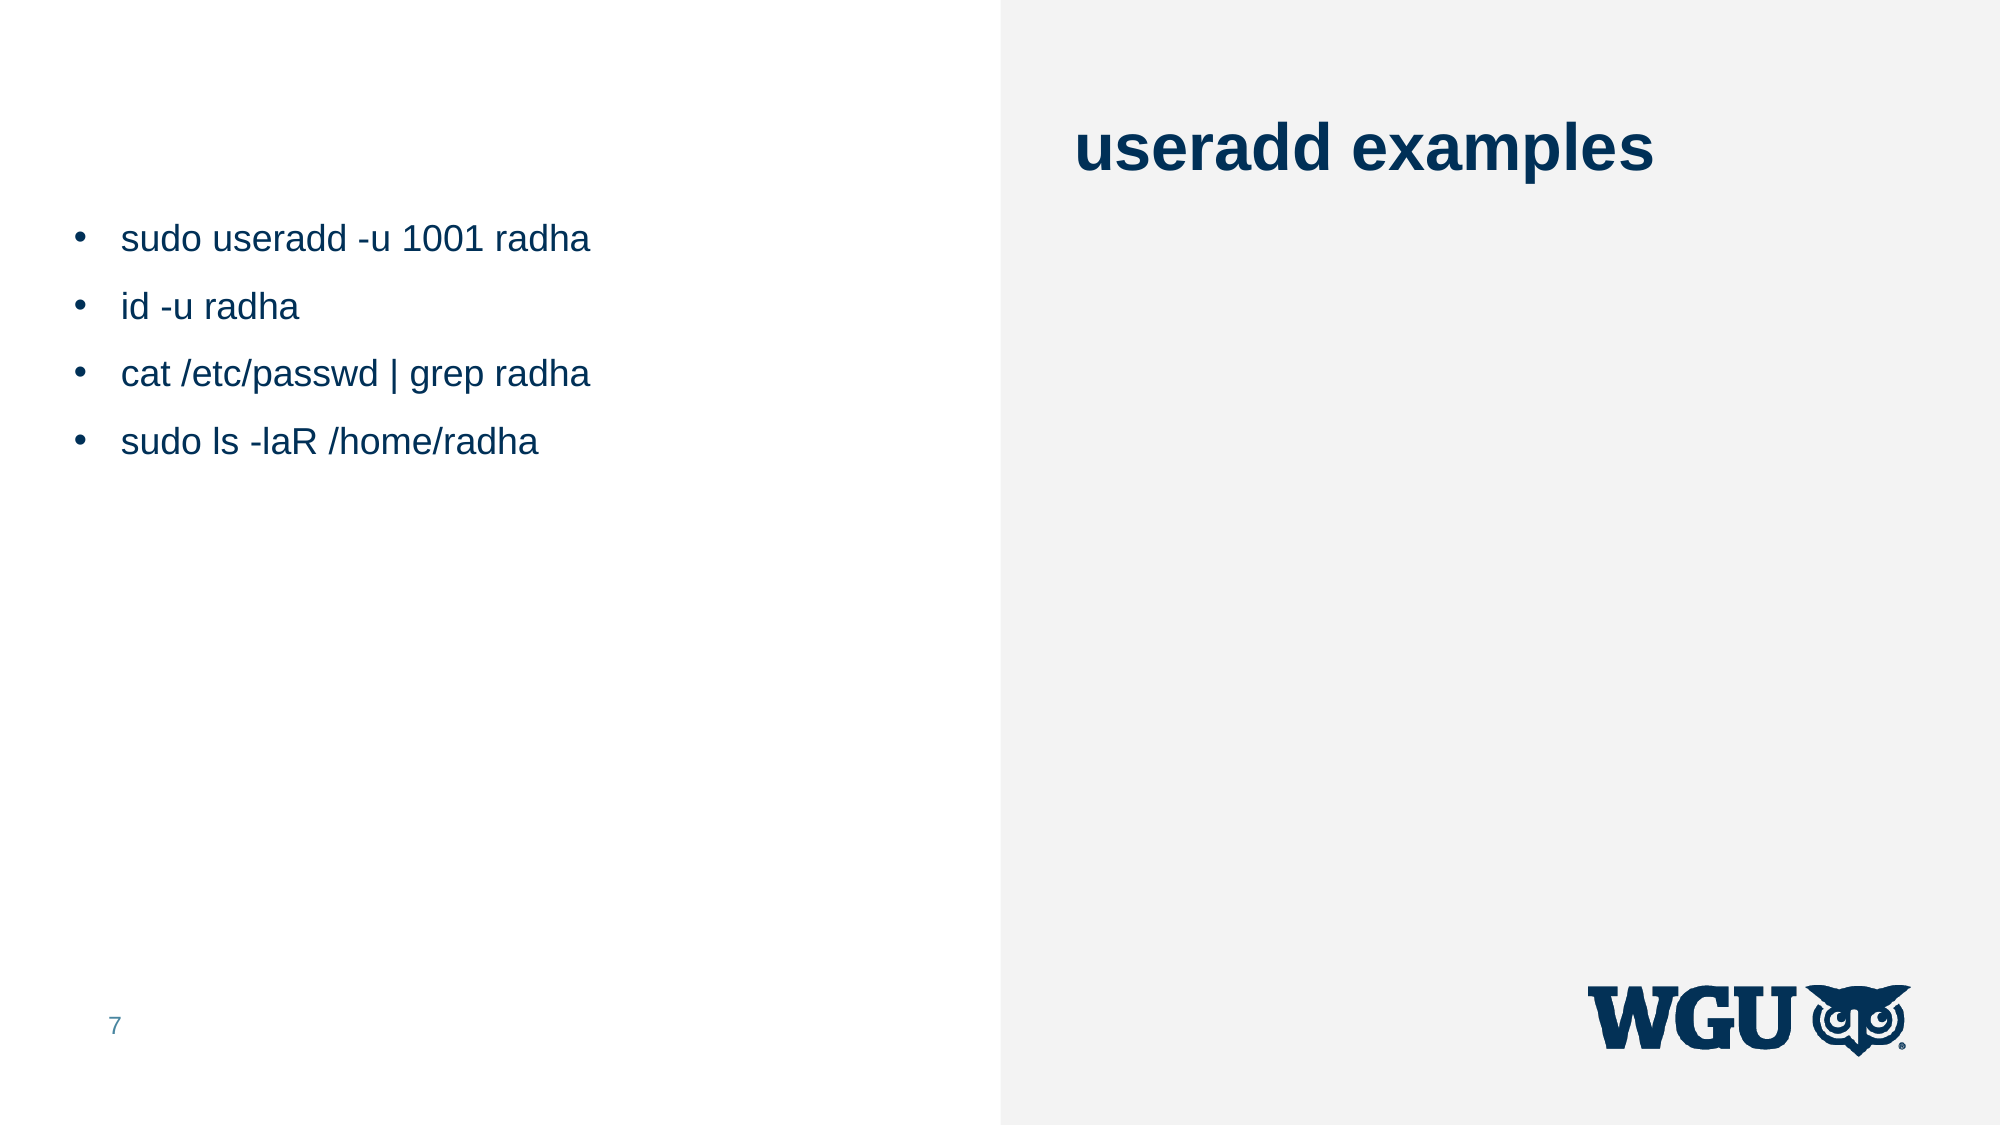

# useradd examples
sudo useradd -u 1001 radha
id -u radha
cat /etc/passwd | grep radha
sudo ls -laR /home/radha

7